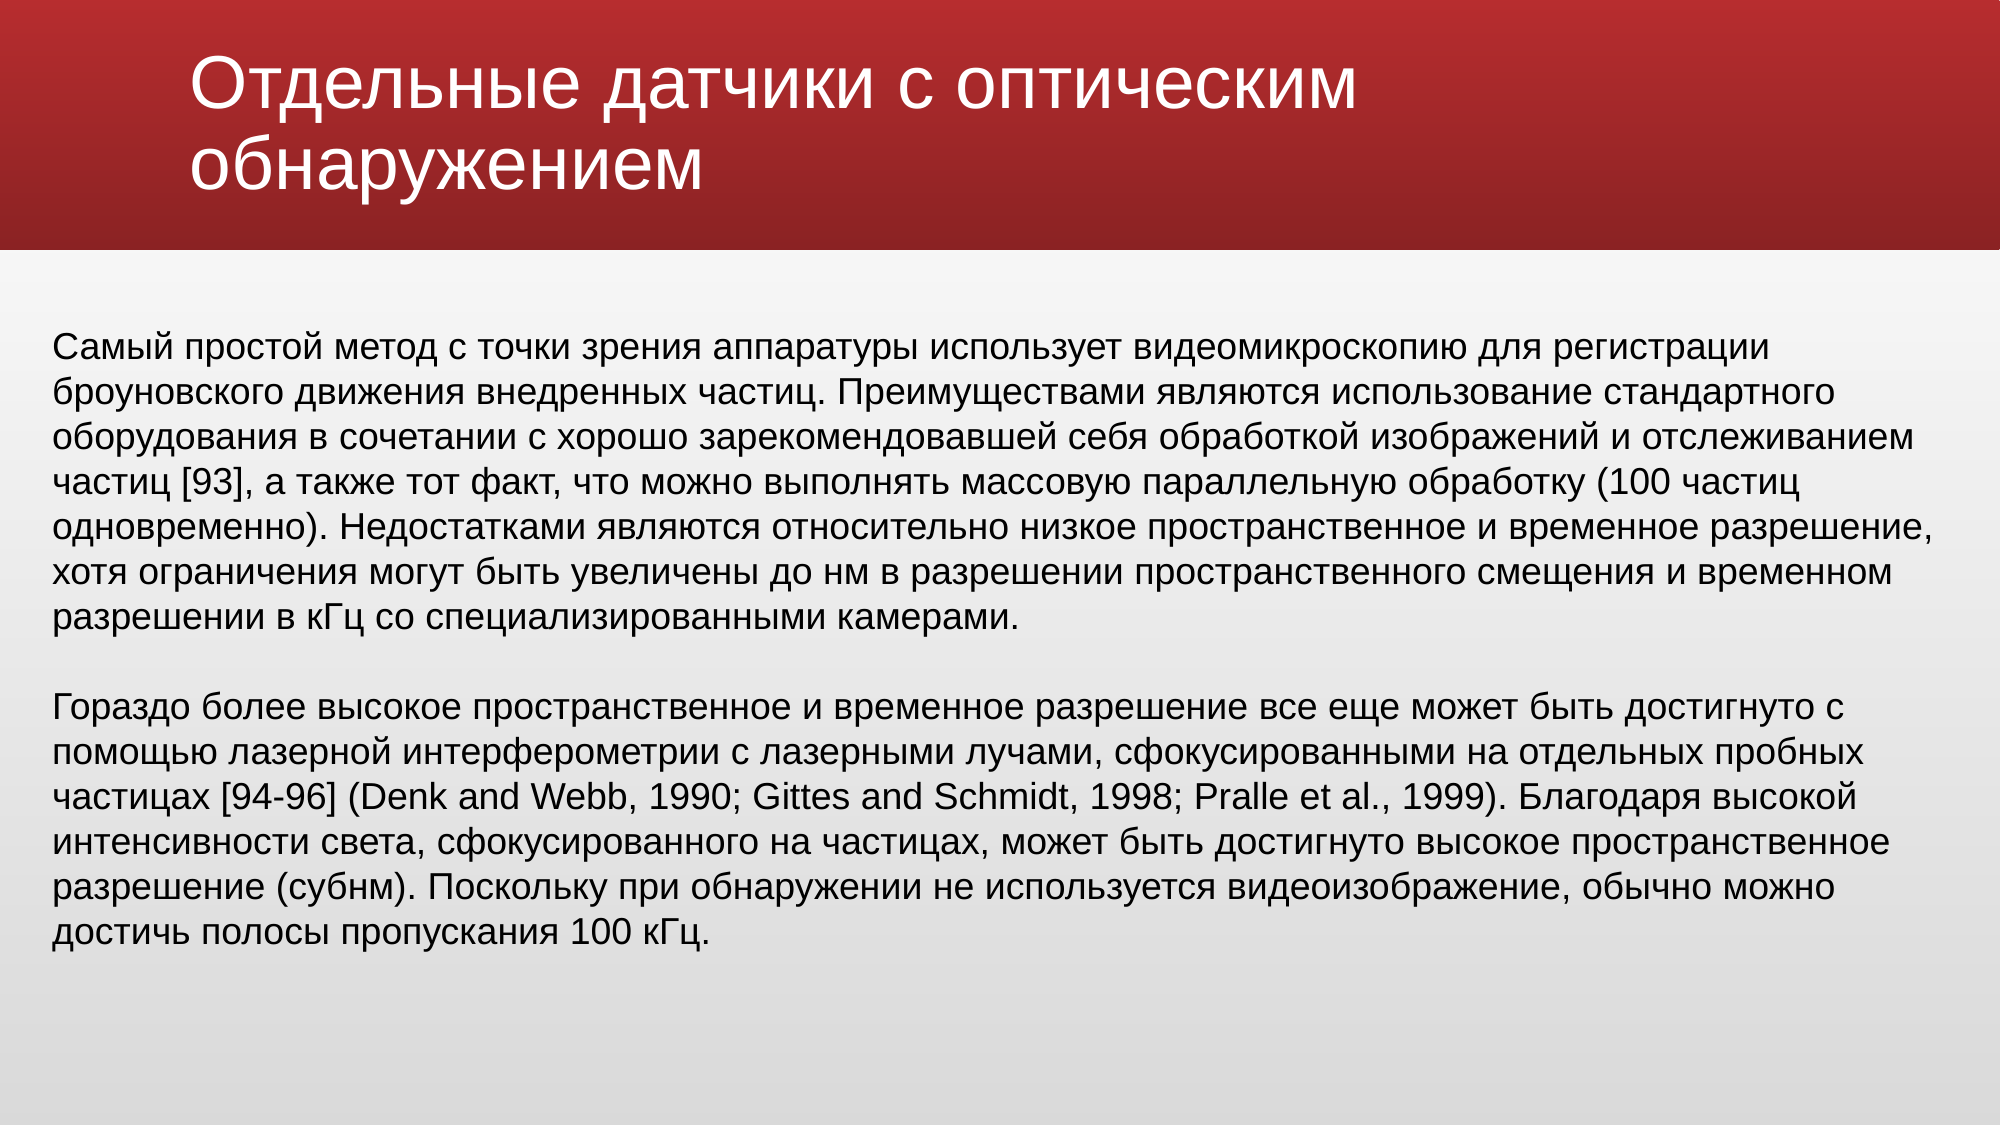

# Отдельные датчики с оптическим обнаружением
Самый простой метод с точки зрения аппаратуры использует видеомикроскопию для регистрации броуновского движения внедренных частиц. Преимуществами являются использование стандартного оборудования в сочетании с хорошо зарекомендовавшей себя обработкой изображений и отслеживанием частиц [93], а также тот факт, что можно выполнять массовую параллельную обработку (100 частиц одновременно). Недостатками являются относительно низкое пространственное и временное разрешение, хотя ограничения могут быть увеличены до нм в разрешении пространственного смещения и временном разрешении в кГц со специализированными камерами.

Гораздо более высокое пространственное и временное разрешение все еще может быть достигнуто с помощью лазерной интерферометрии с лазерными лучами, сфокусированными на отдельных пробных частицах [94-96] (Denk and Webb, 1990; Gittes and Schmidt, 1998; Pralle et al., 1999). Благодаря высокой интенсивности света, сфокусированного на частицах, может быть достигнуто высокое пространственное разрешение (субнм). Поскольку при обнаружении не используется видеоизображение, обычно можно достичь полосы пропускания 100 кГц.